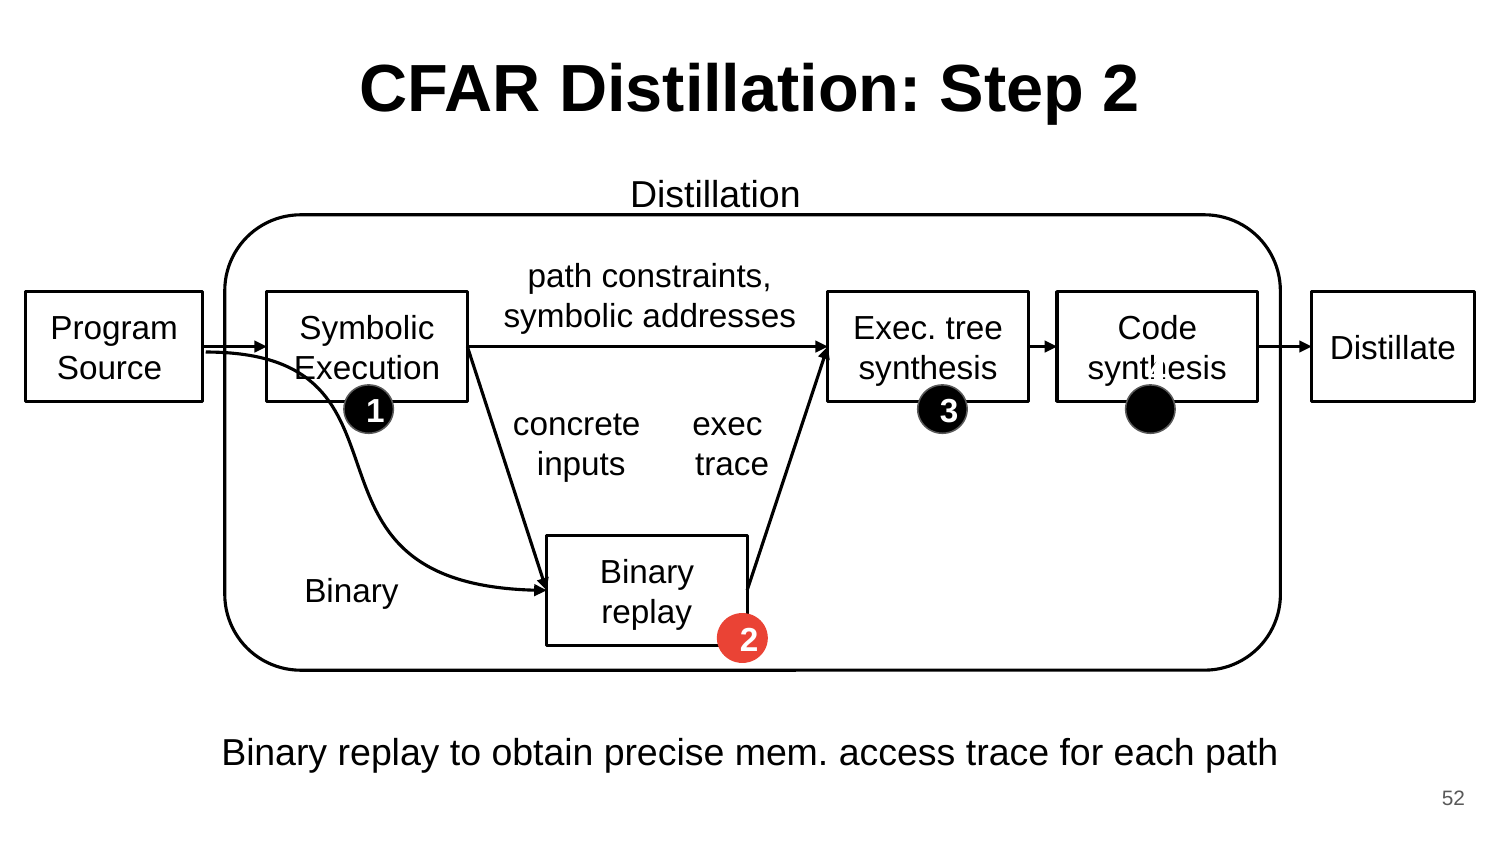

# CFAR Distillation: Step 2
Distillation

path constraints,
symbolic addresses
Program
Source
Symbolic Execution
Exec. tree synthesis
Code synthesis
Distillate
Binary replay
1
3
4
concrete
inputs
exec
trace
Binary
2
Binary replay to obtain precise mem. access trace for each path
52